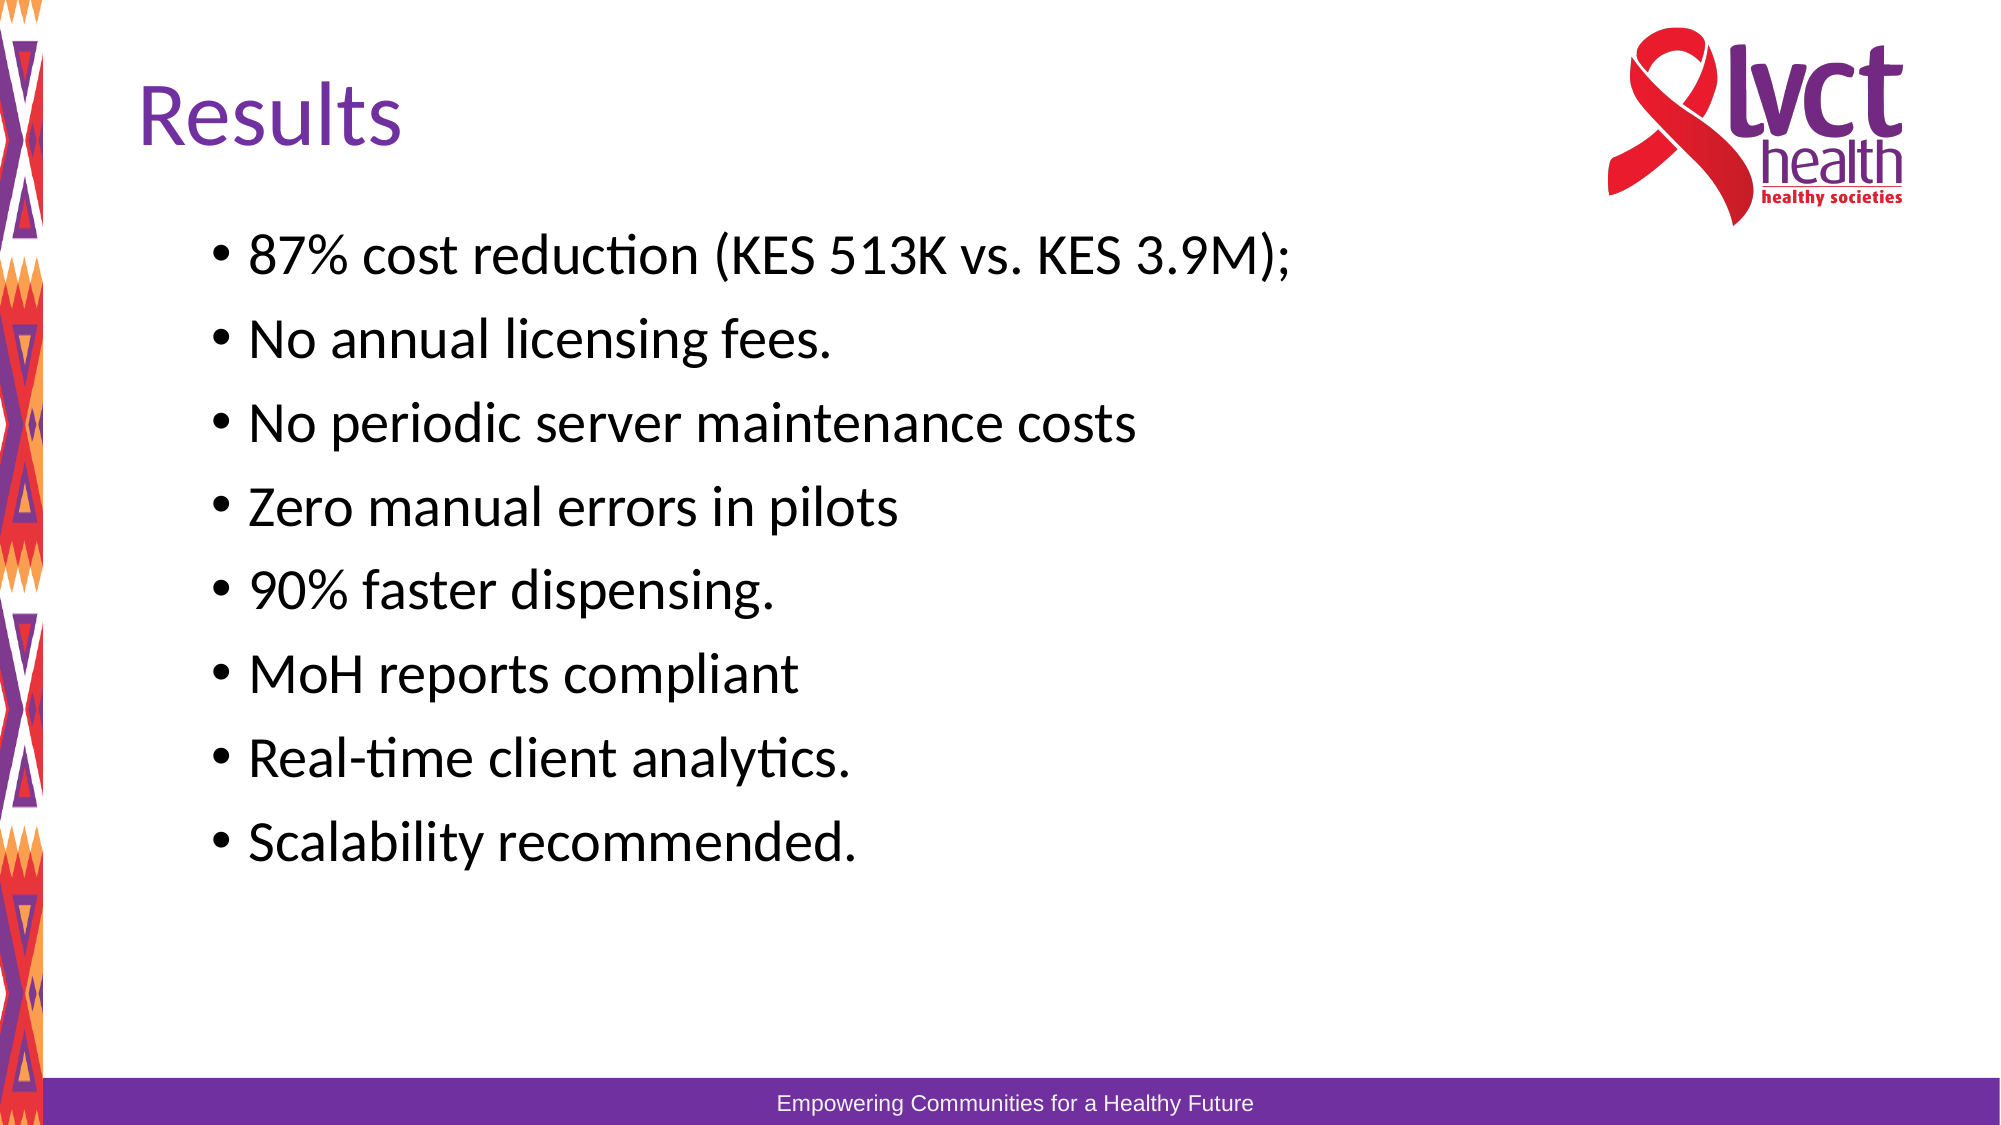

Results
87% cost reduction (KES 513K vs. KES 3.9M);
No annual licensing fees.
No periodic server maintenance costs
Zero manual errors in pilots
90% faster dispensing.
MoH reports compliant
Real-time client analytics.
Scalability recommended.